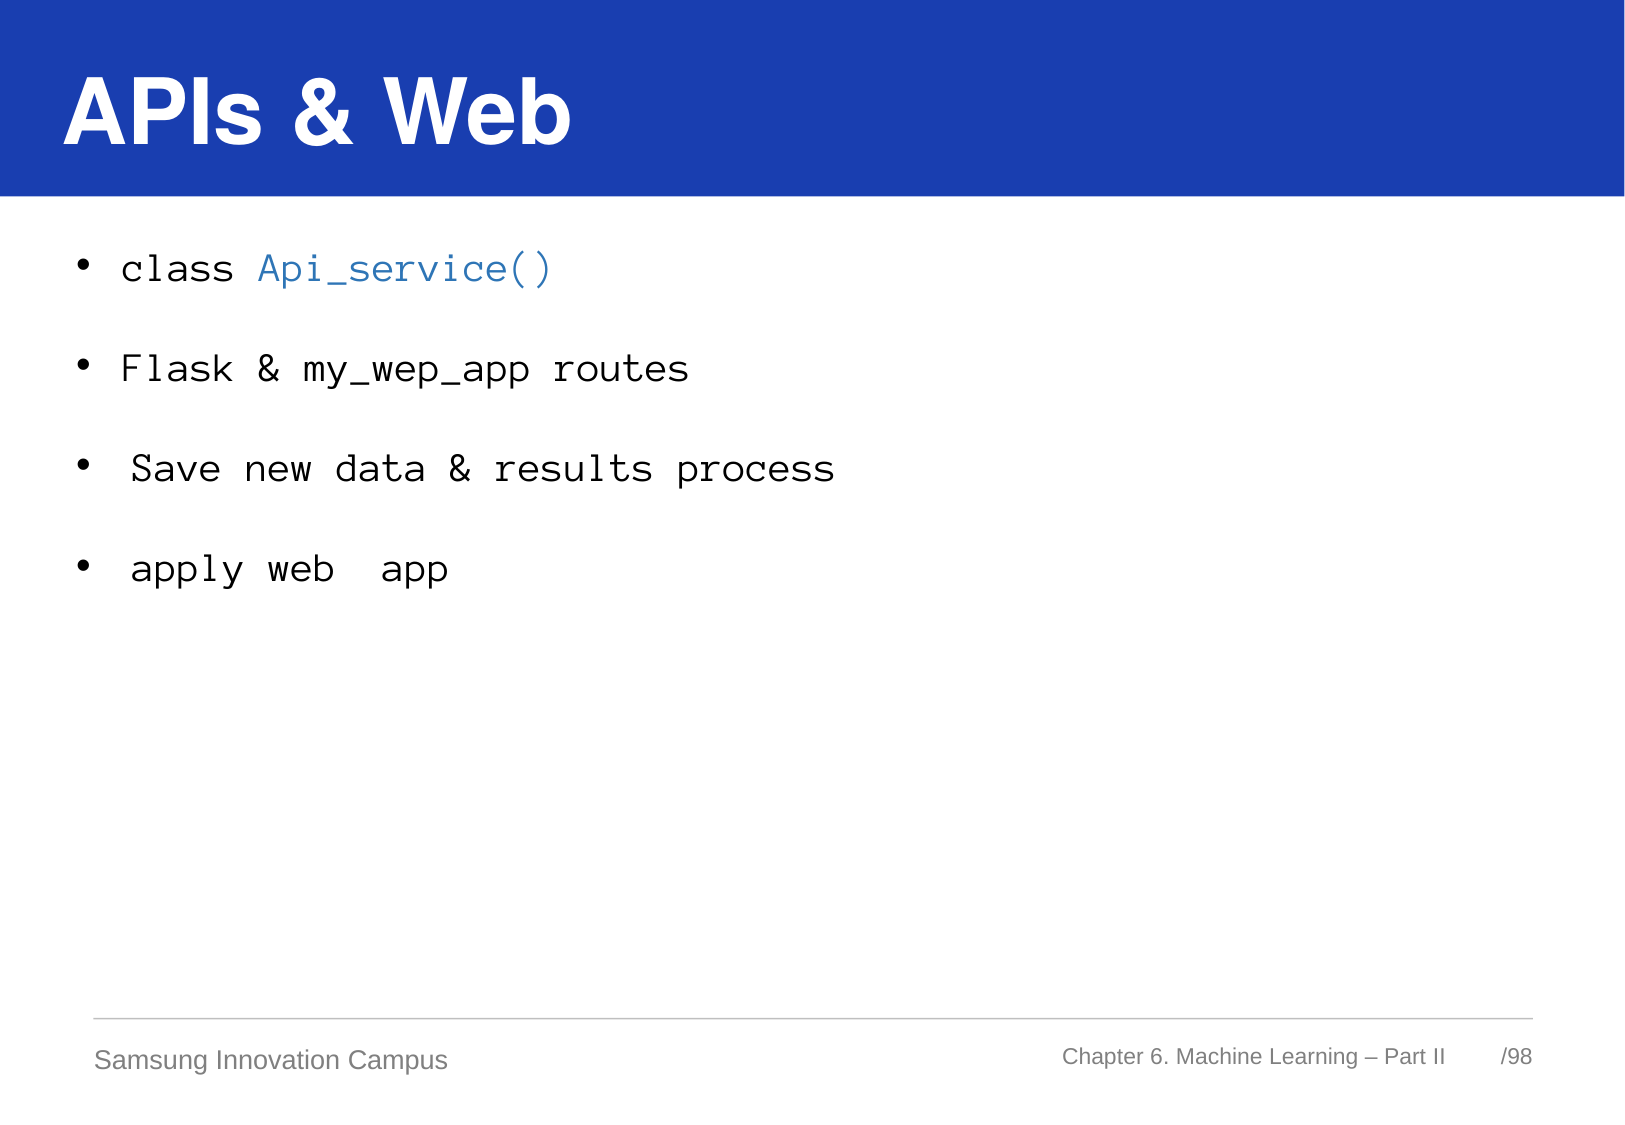

# APIs & Web
class Api_service()

Flask & my_wep_app routes

Save new data & results process

apply web  app